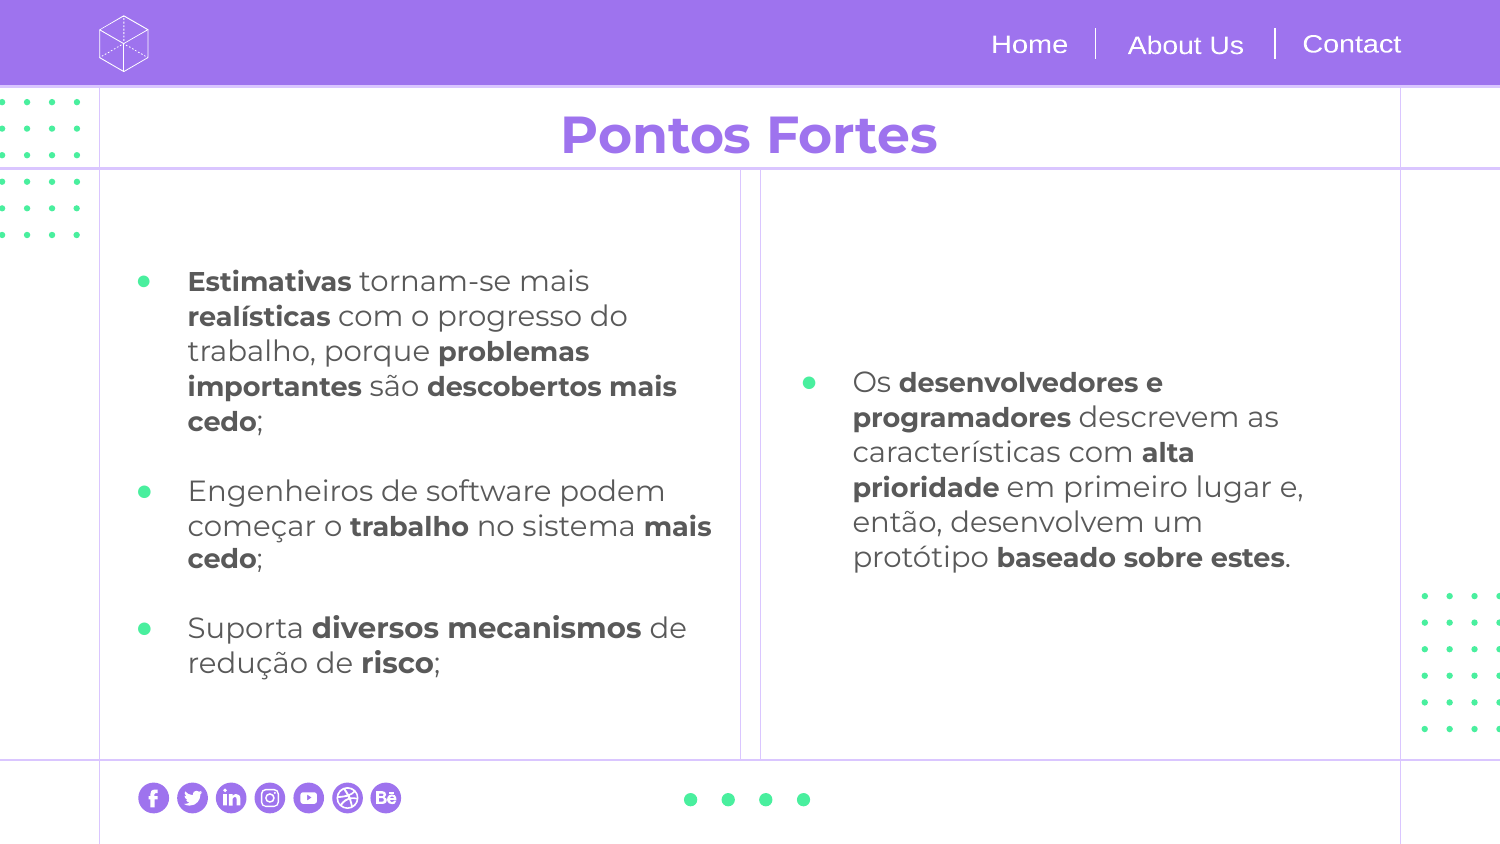

Contact
Home
About Us
# Pontos Fortes
Estimativas tornam-se mais
realísticas com o progresso do trabalho, porque problemas importantes são descobertos mais cedo;

Engenheiros de software podem começar o trabalho no sistema mais cedo;

Suporta diversos mecanismos de redução de risco;

Os desenvolvedores e programadores descrevem as características com alta prioridade em primeiro lugar e, então, desenvolvem um protótipo baseado sobre estes.